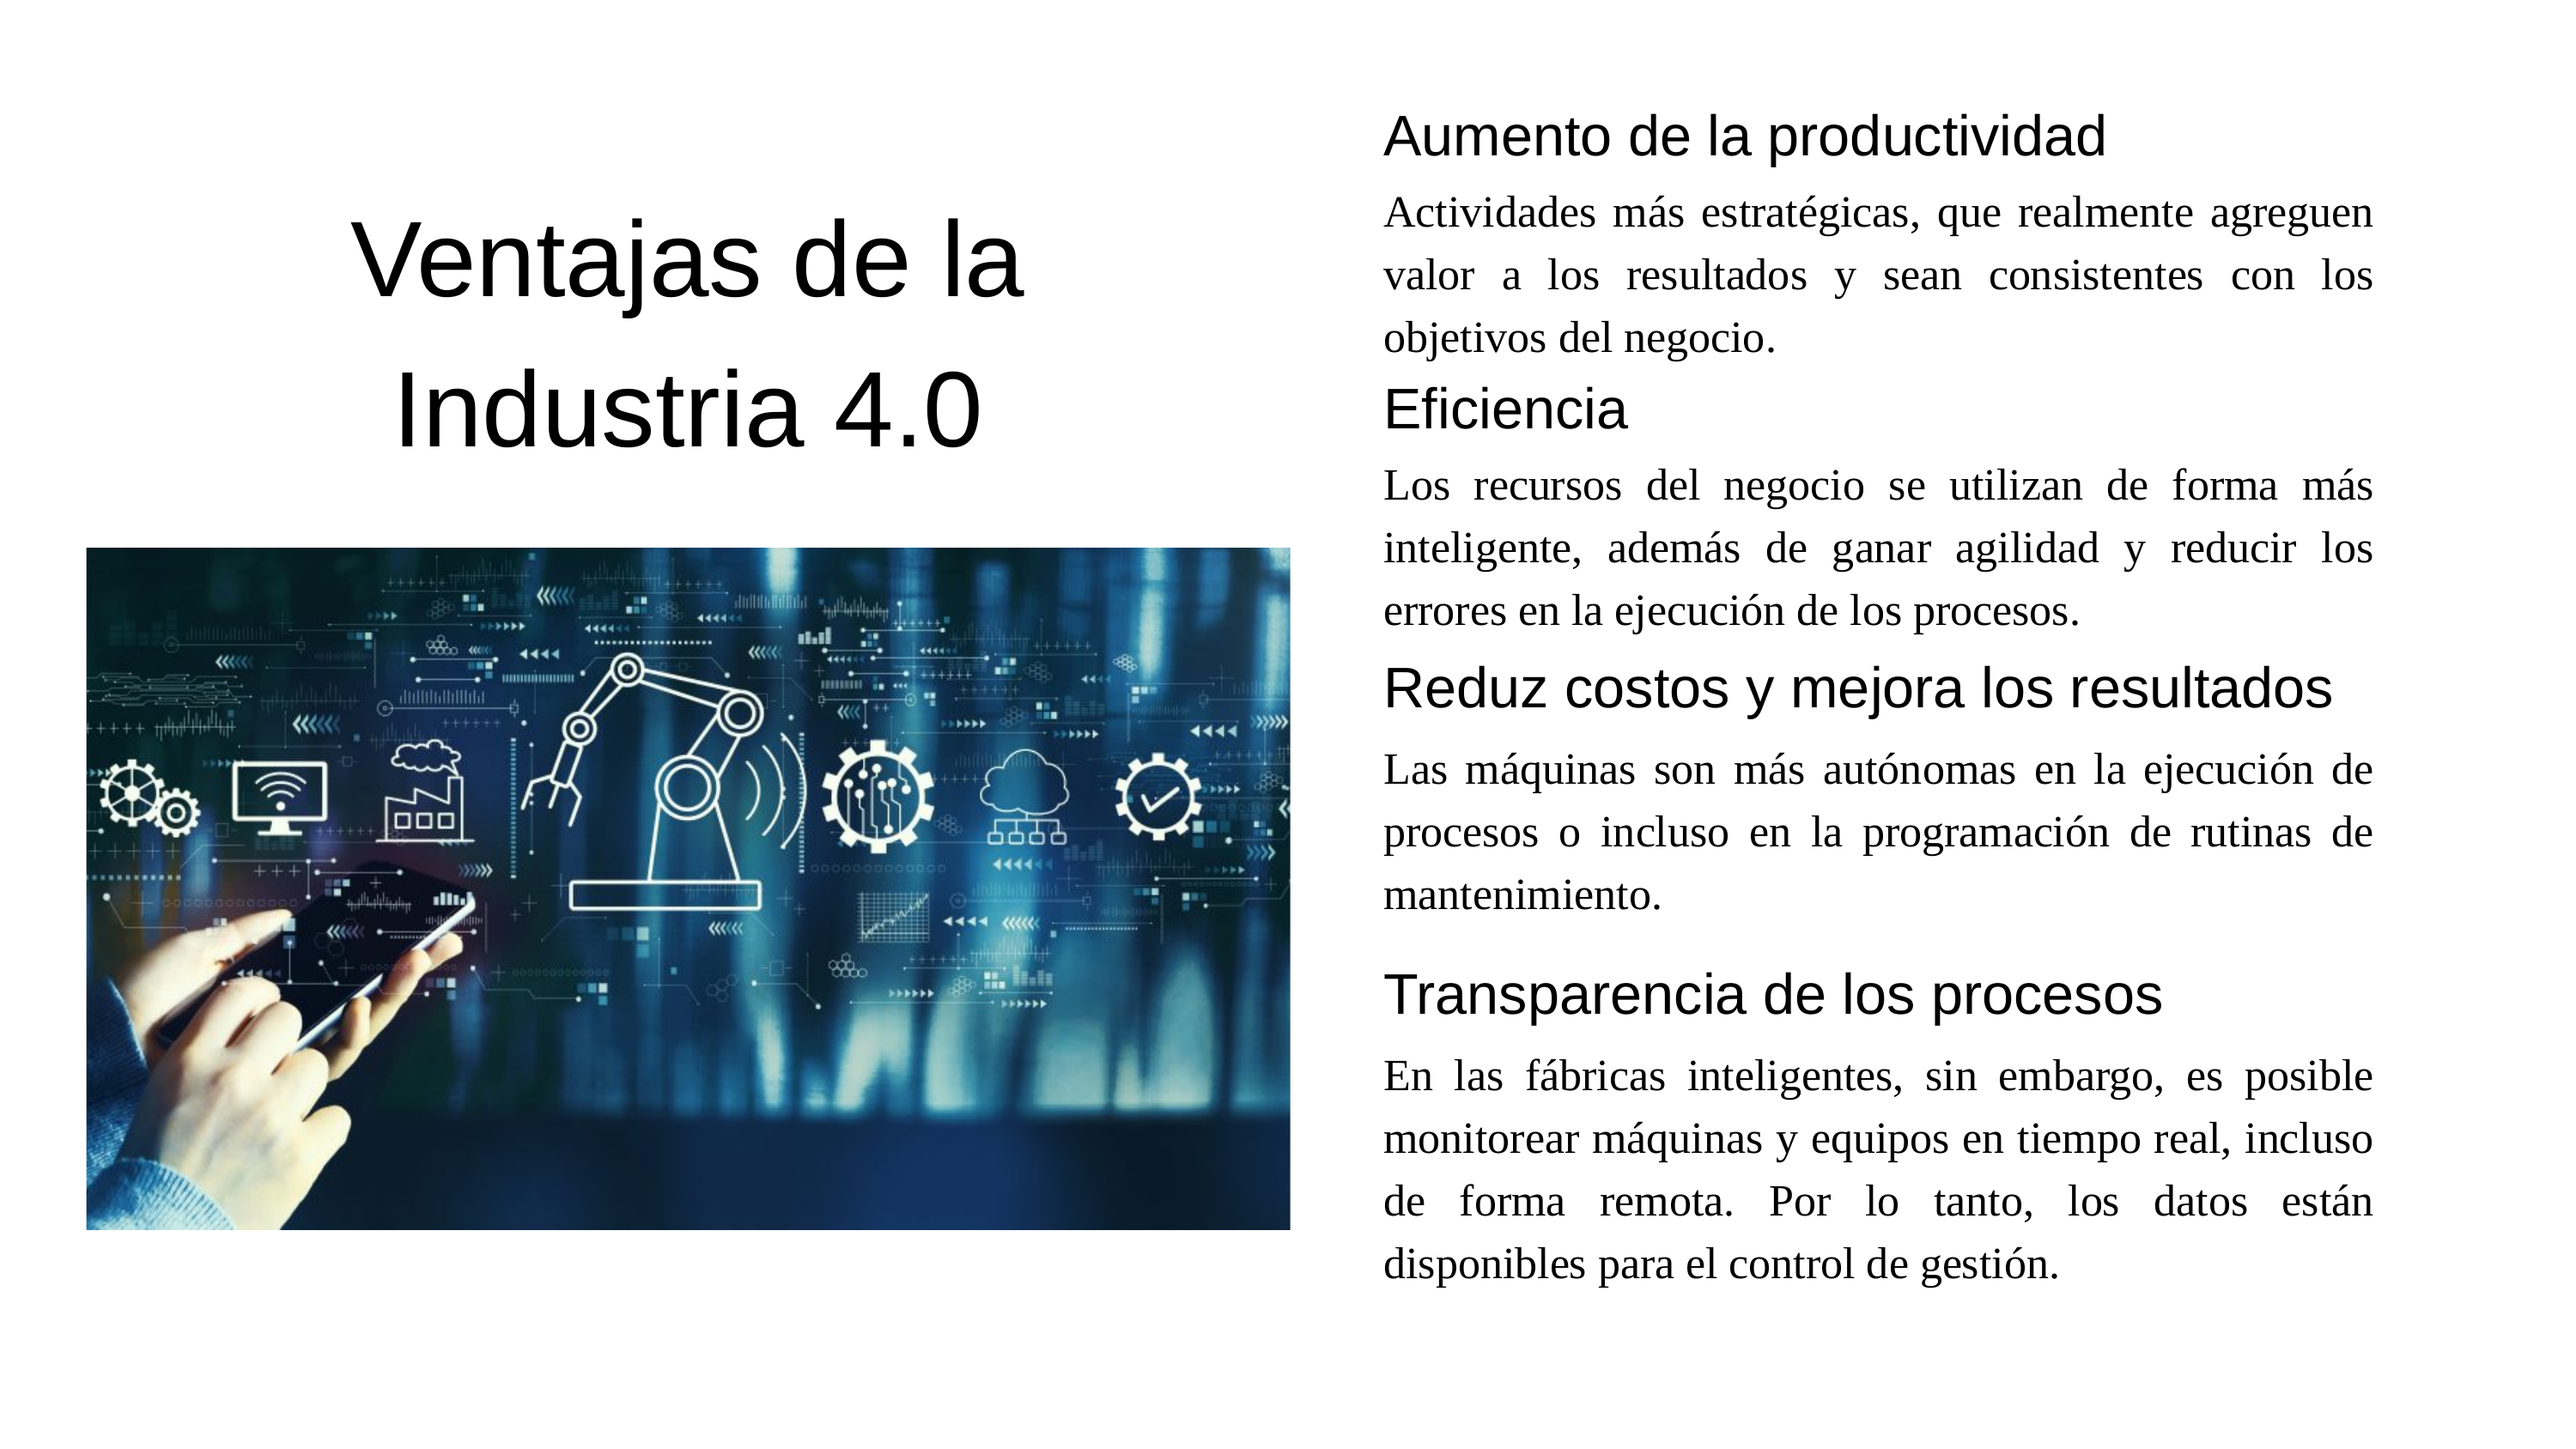

Aumento de la productividad
Ventajas de la Industria 4.0
Actividades más estratégicas, que realmente agreguen valor a los resultados y sean consistentes con los objetivos del negocio.
Eficiencia
Los recursos del negocio se utilizan de forma más inteligente, además de ganar agilidad y reducir los errores en la ejecución de los procesos.

Reduz costos y mejora los resultados
Las máquinas son más autónomas en la ejecución de procesos o incluso en la programación de rutinas de mantenimiento.
Transparencia de los procesos
En las fábricas inteligentes, sin embargo, es posible monitorear máquinas y equipos en tiempo real, incluso de forma remota. Por lo tanto, los datos están disponibles para el control de gestión.